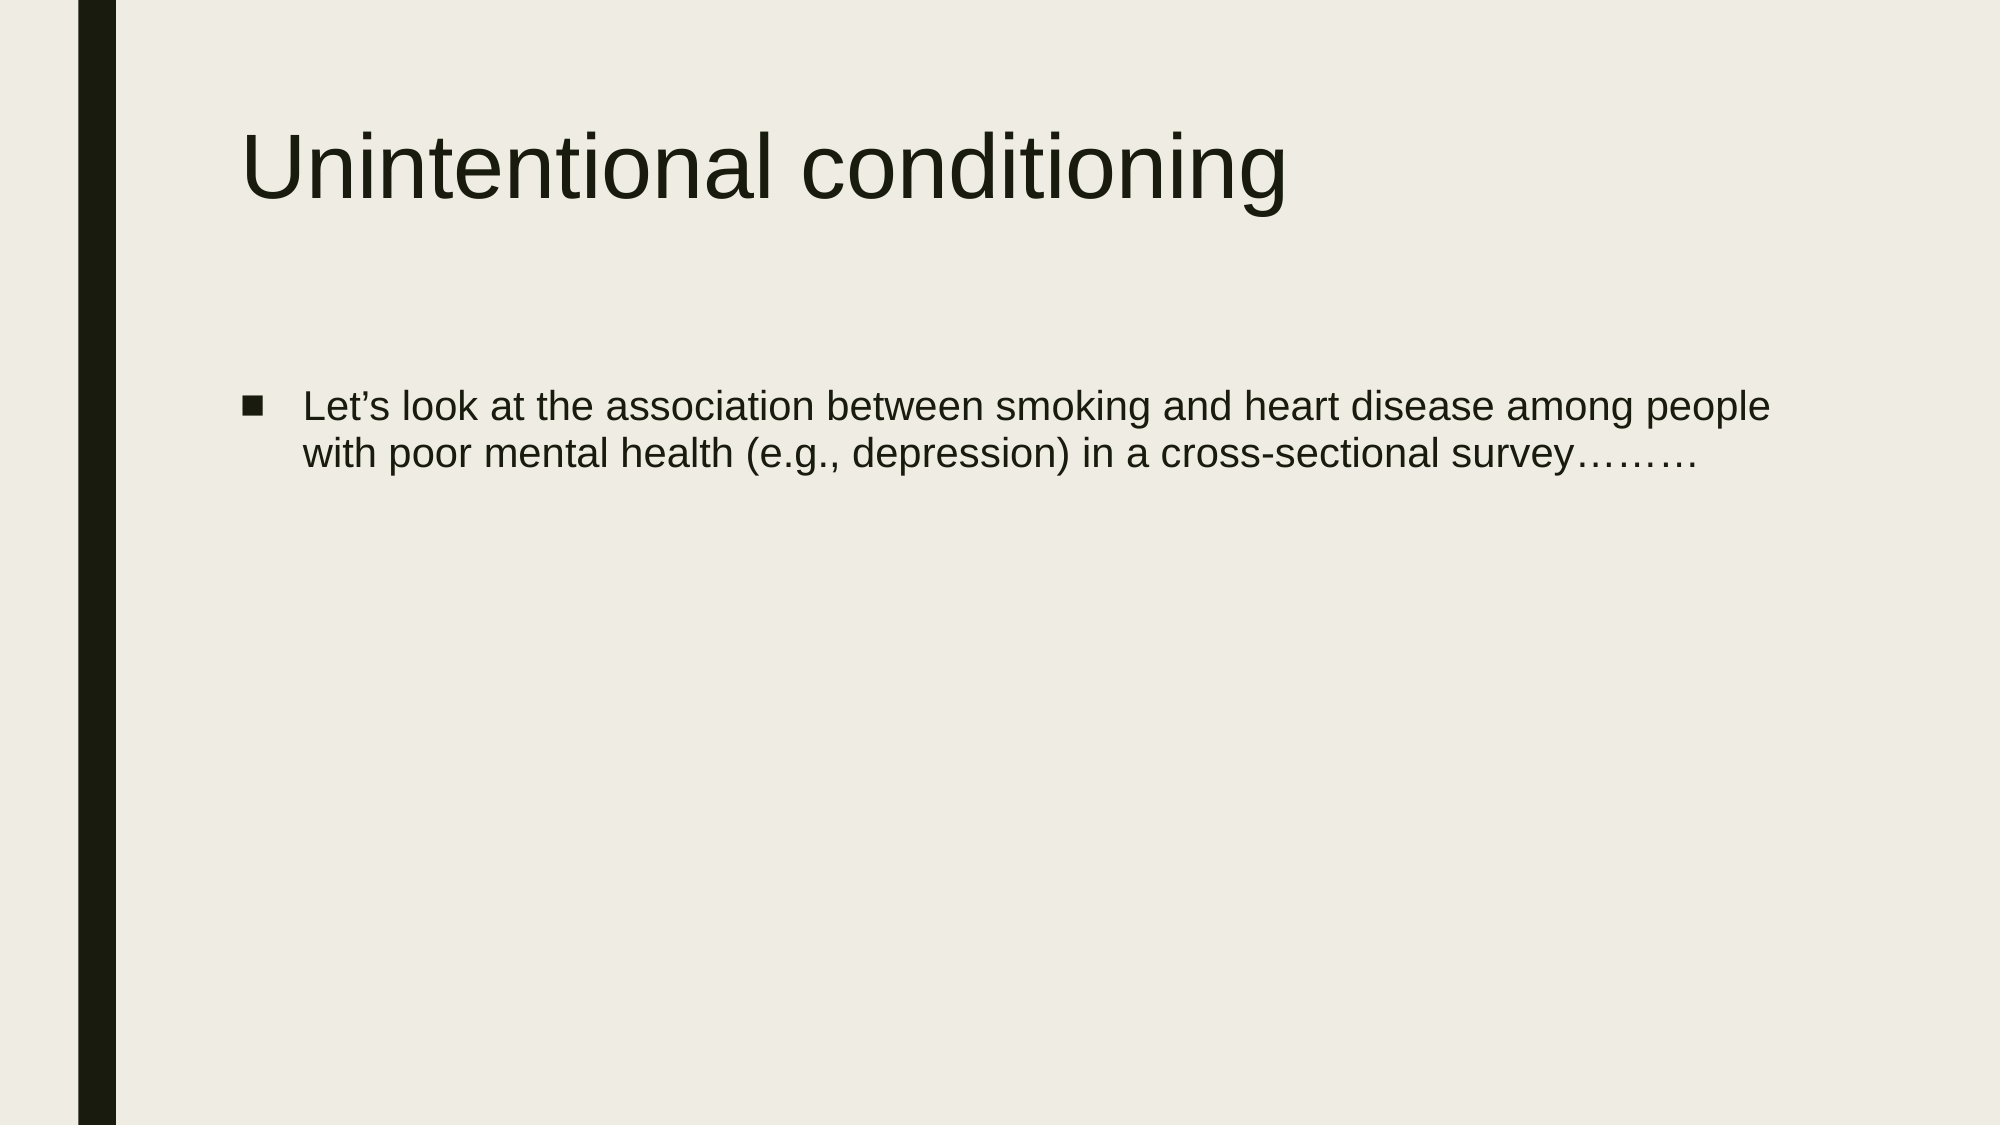

# Unintentional conditioning
Let’s look at the association between smoking and heart disease among people with poor mental health (e.g., depression) in a cross-sectional survey………